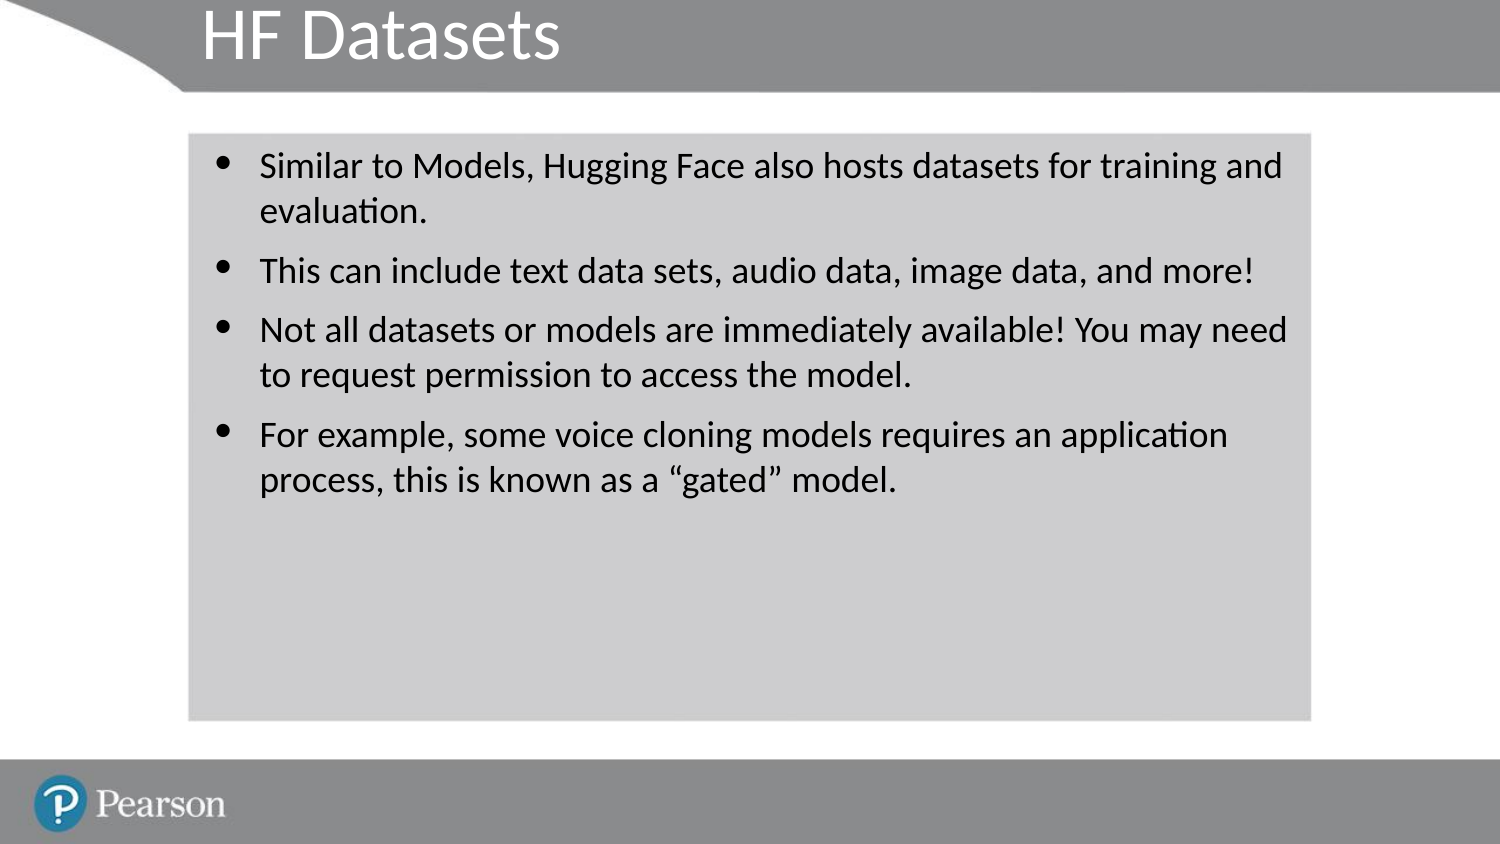

# HF Datasets
Similar to Models, Hugging Face also hosts datasets for training and evaluation.
This can include text data sets, audio data, image data, and more!
Not all datasets or models are immediately available! You may need to request permission to access the model.
For example, some voice cloning models requires an application process, this is known as a “gated” model.